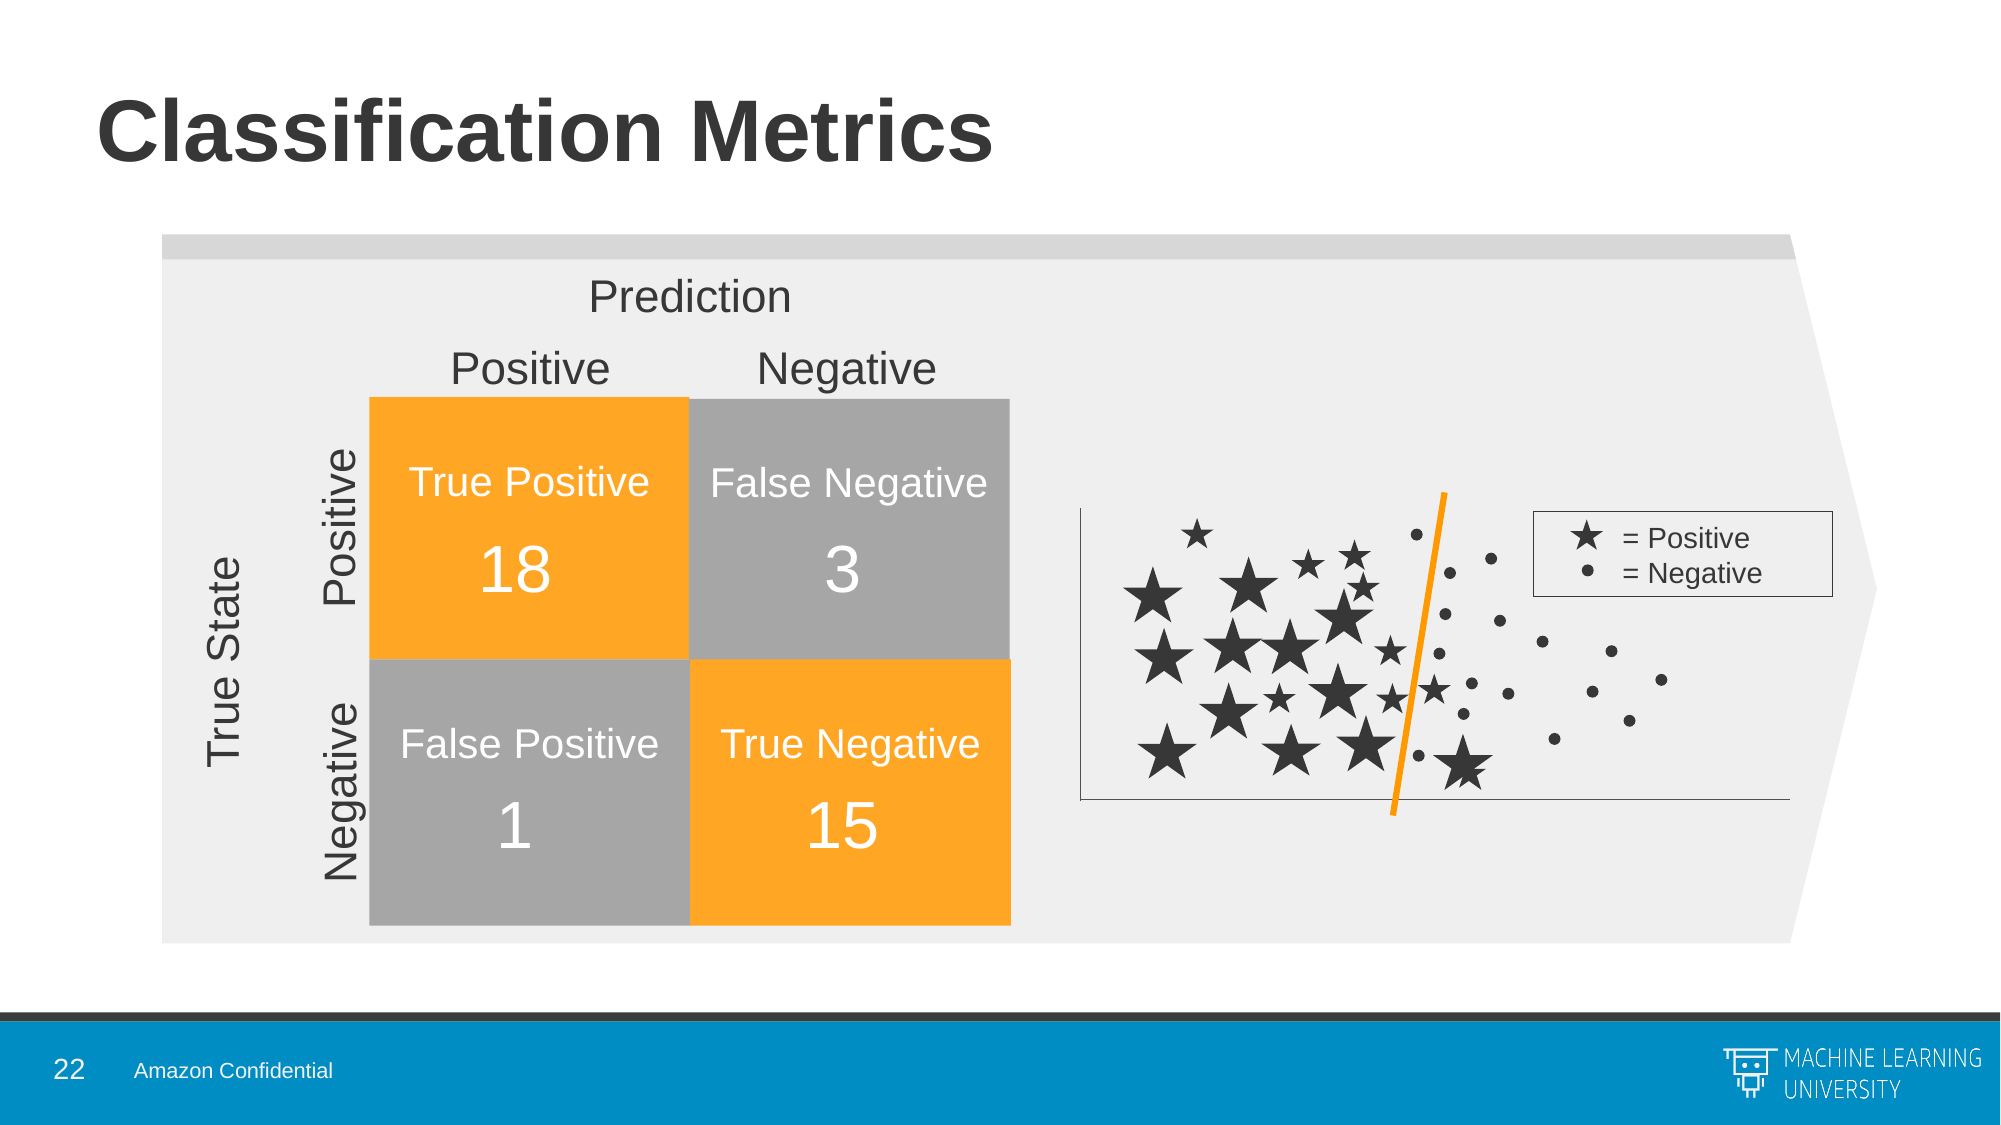

# Classification Metrics

Prediction
Negative
Positive

True Positive

False Negative
Positive
True State

False Positive

True Negative
Negative

         = Positive
         = Negative
18
3

1
15